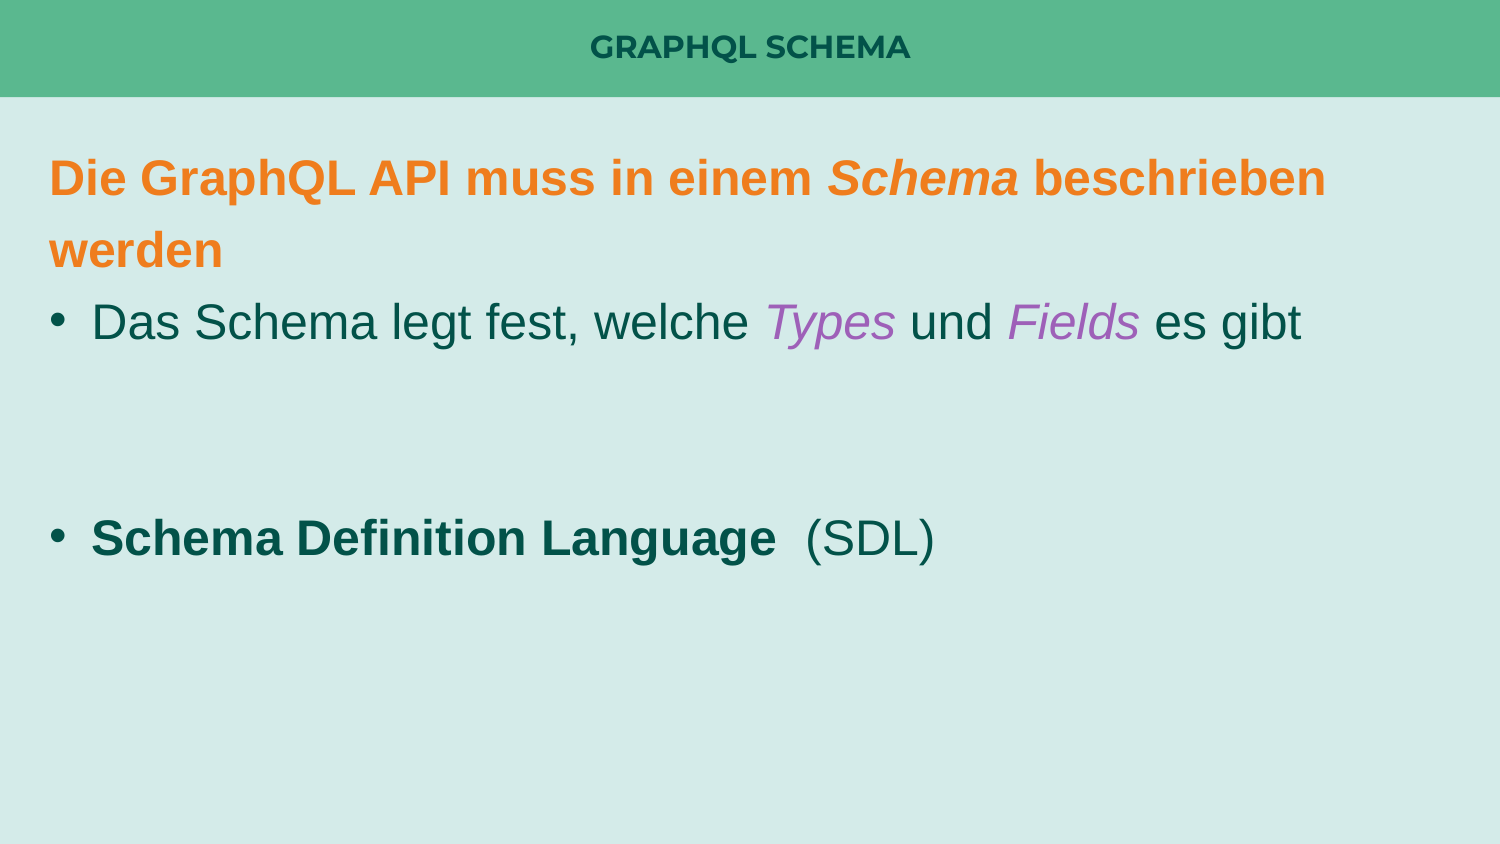

# GraphQL Schema
Die GraphQL API muss in einem Schema beschrieben werden
Das Schema legt fest, welche Types und Fields es gibt

Schema Definition Language  (SDL)